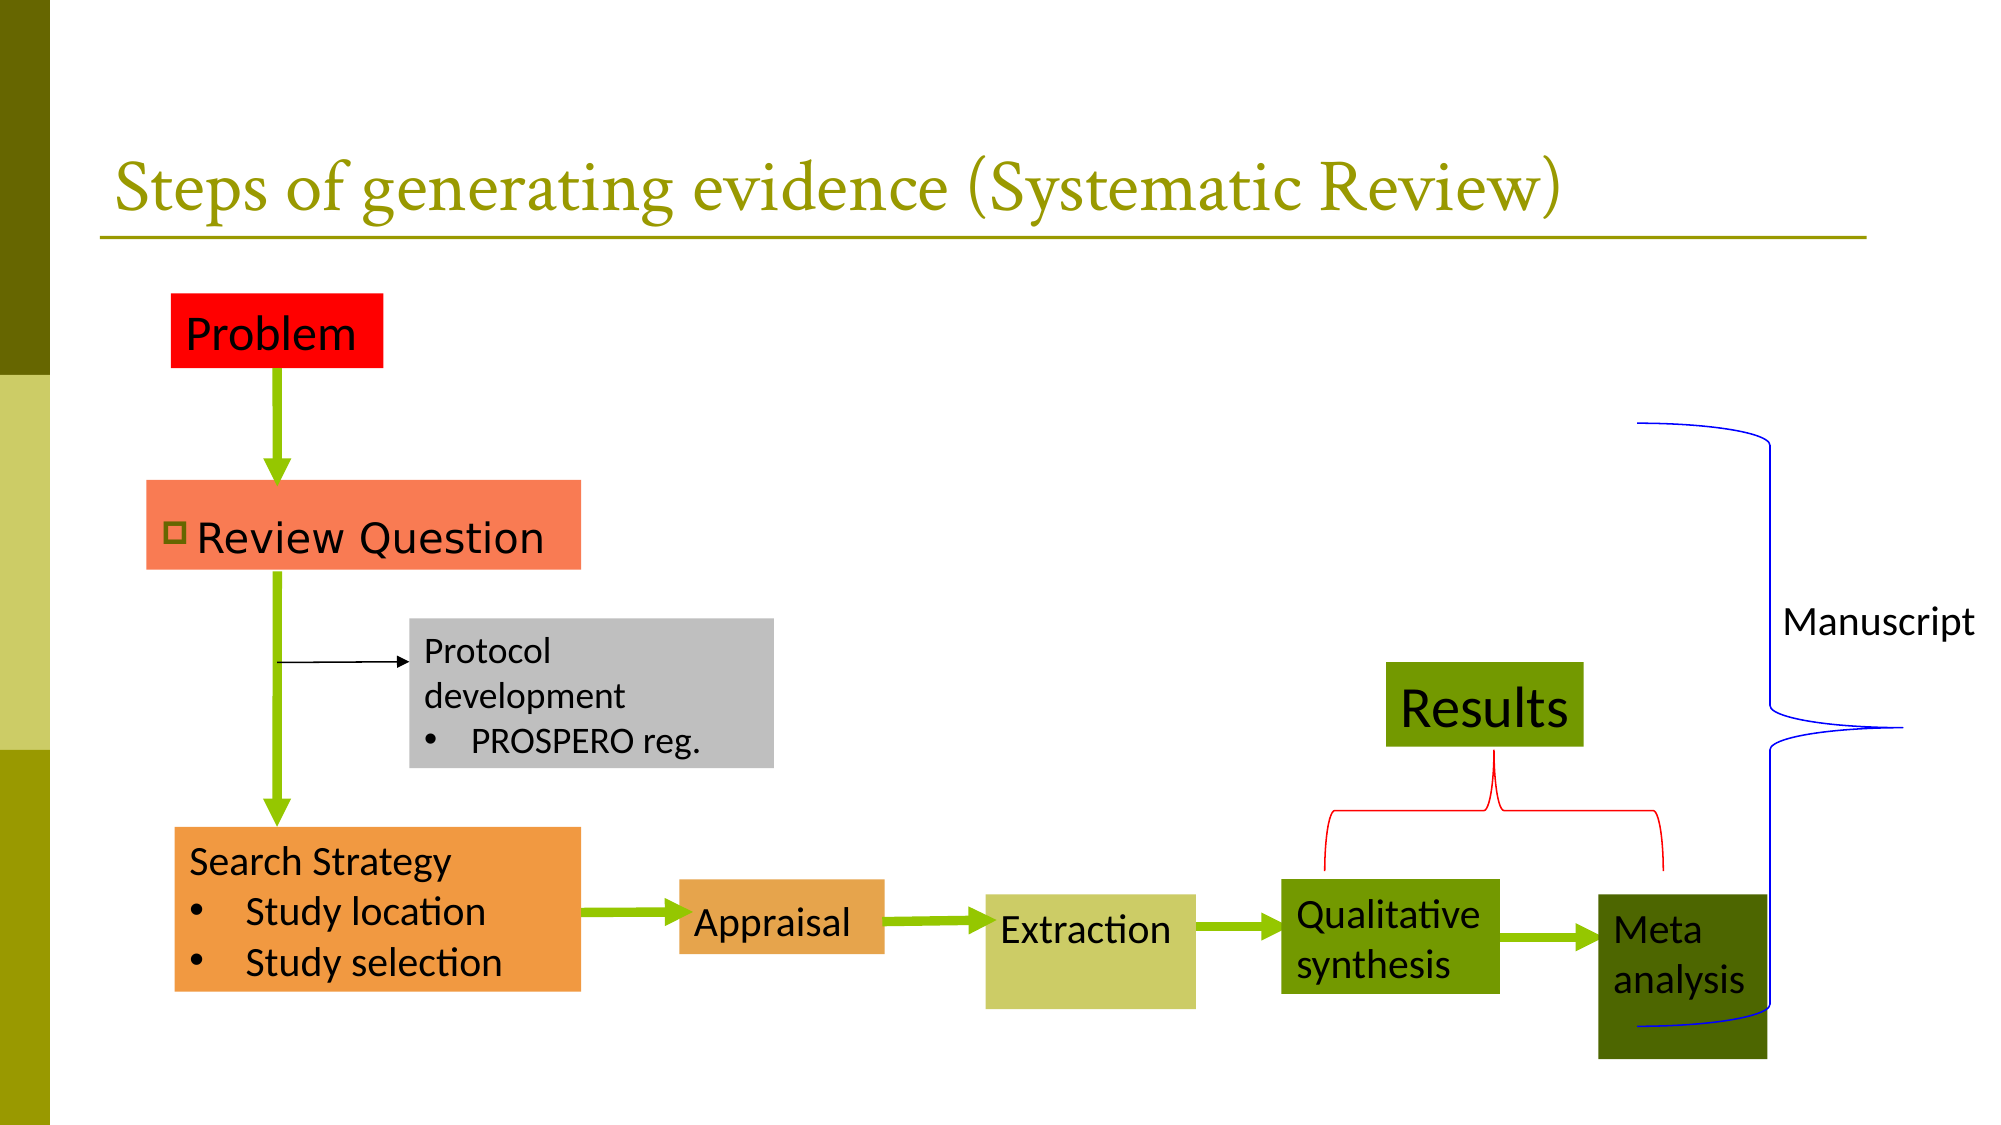

# Steps of generating evidence (Systematic Review)
Problem

Review Question
Search Strategy
Study location
Study selection
Qualitative synthesis
Appraisal
Meta analysis
Extraction
Protocol development
PROSPERO reg.
Manuscript

Results